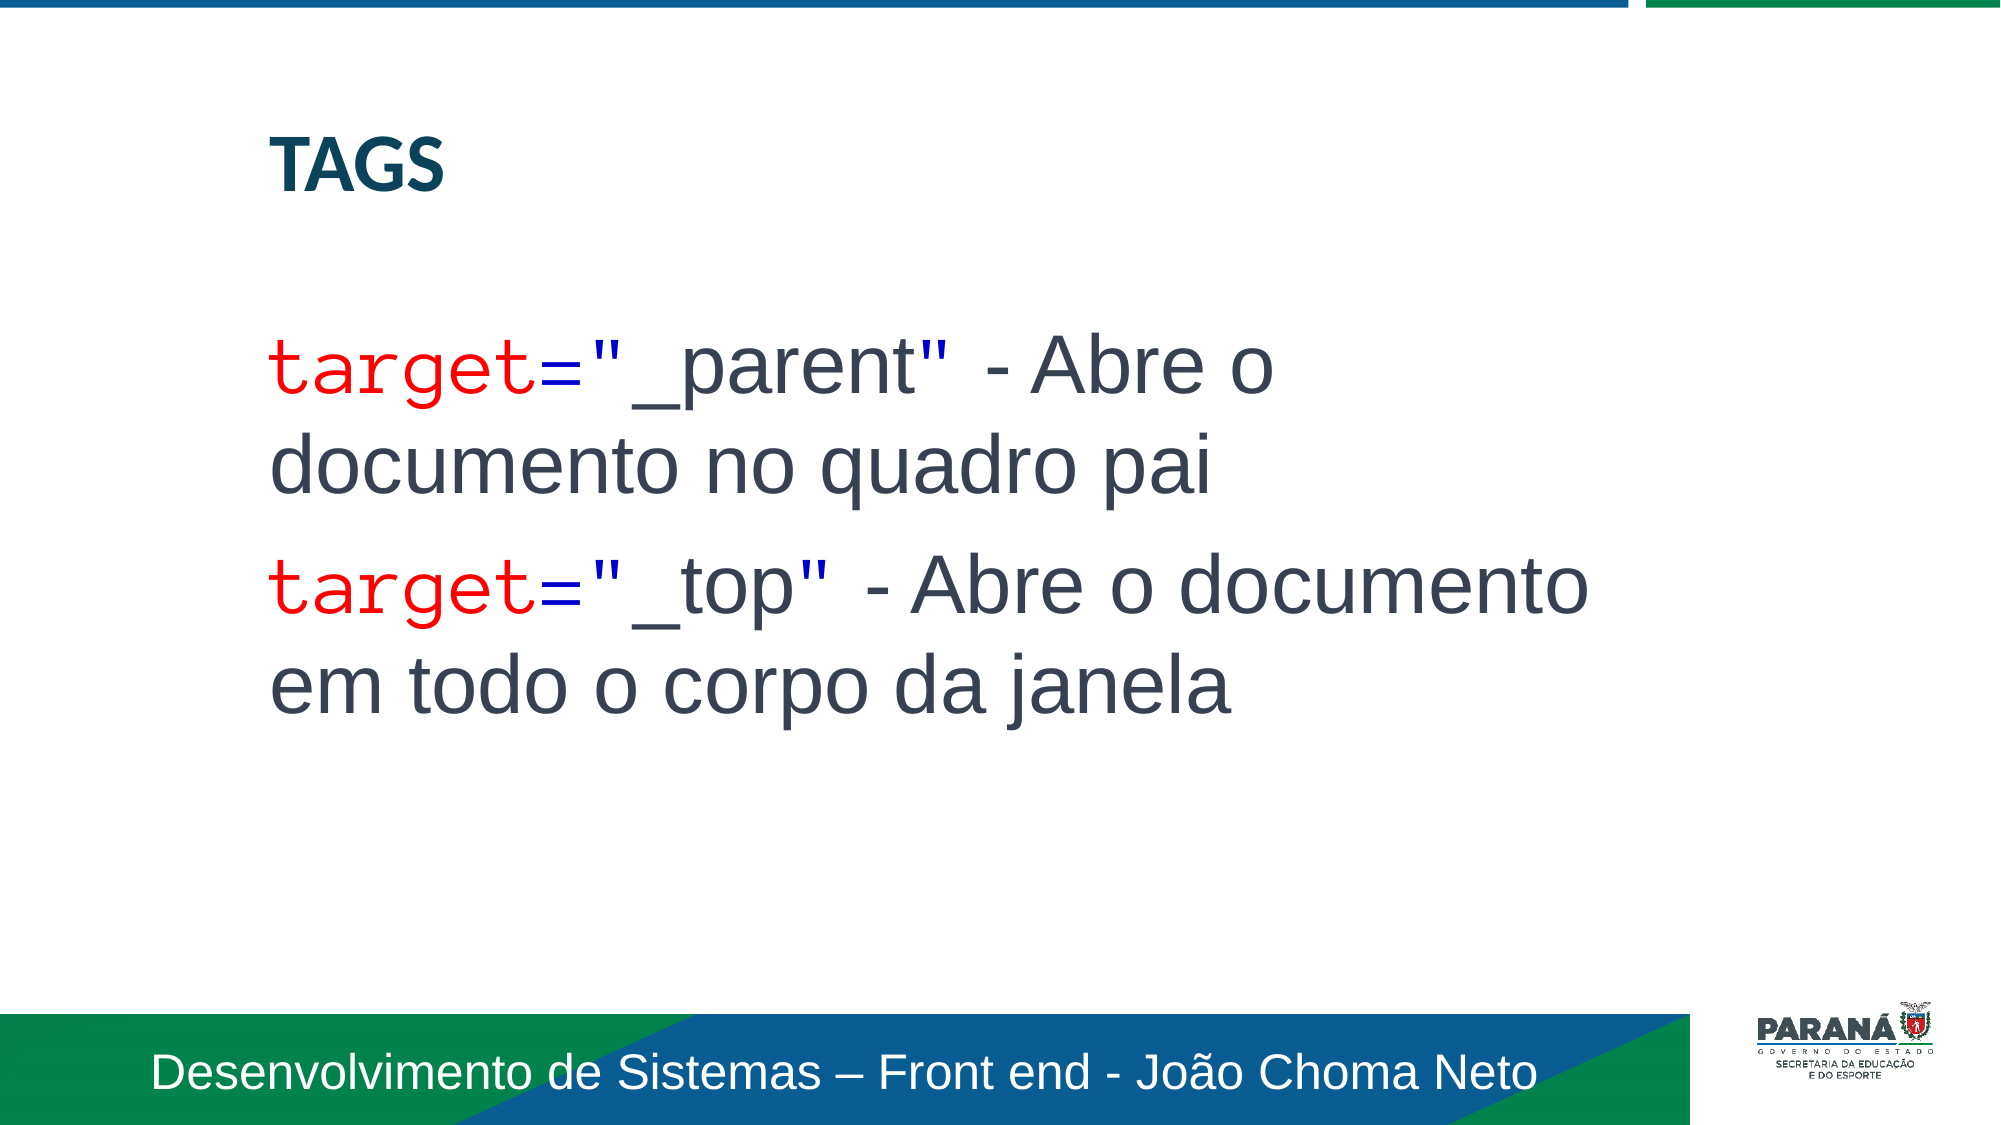

TAGS
target="_parent" - Abre o documento no quadro pai
target="_top" - Abre o documento em todo o corpo da janela